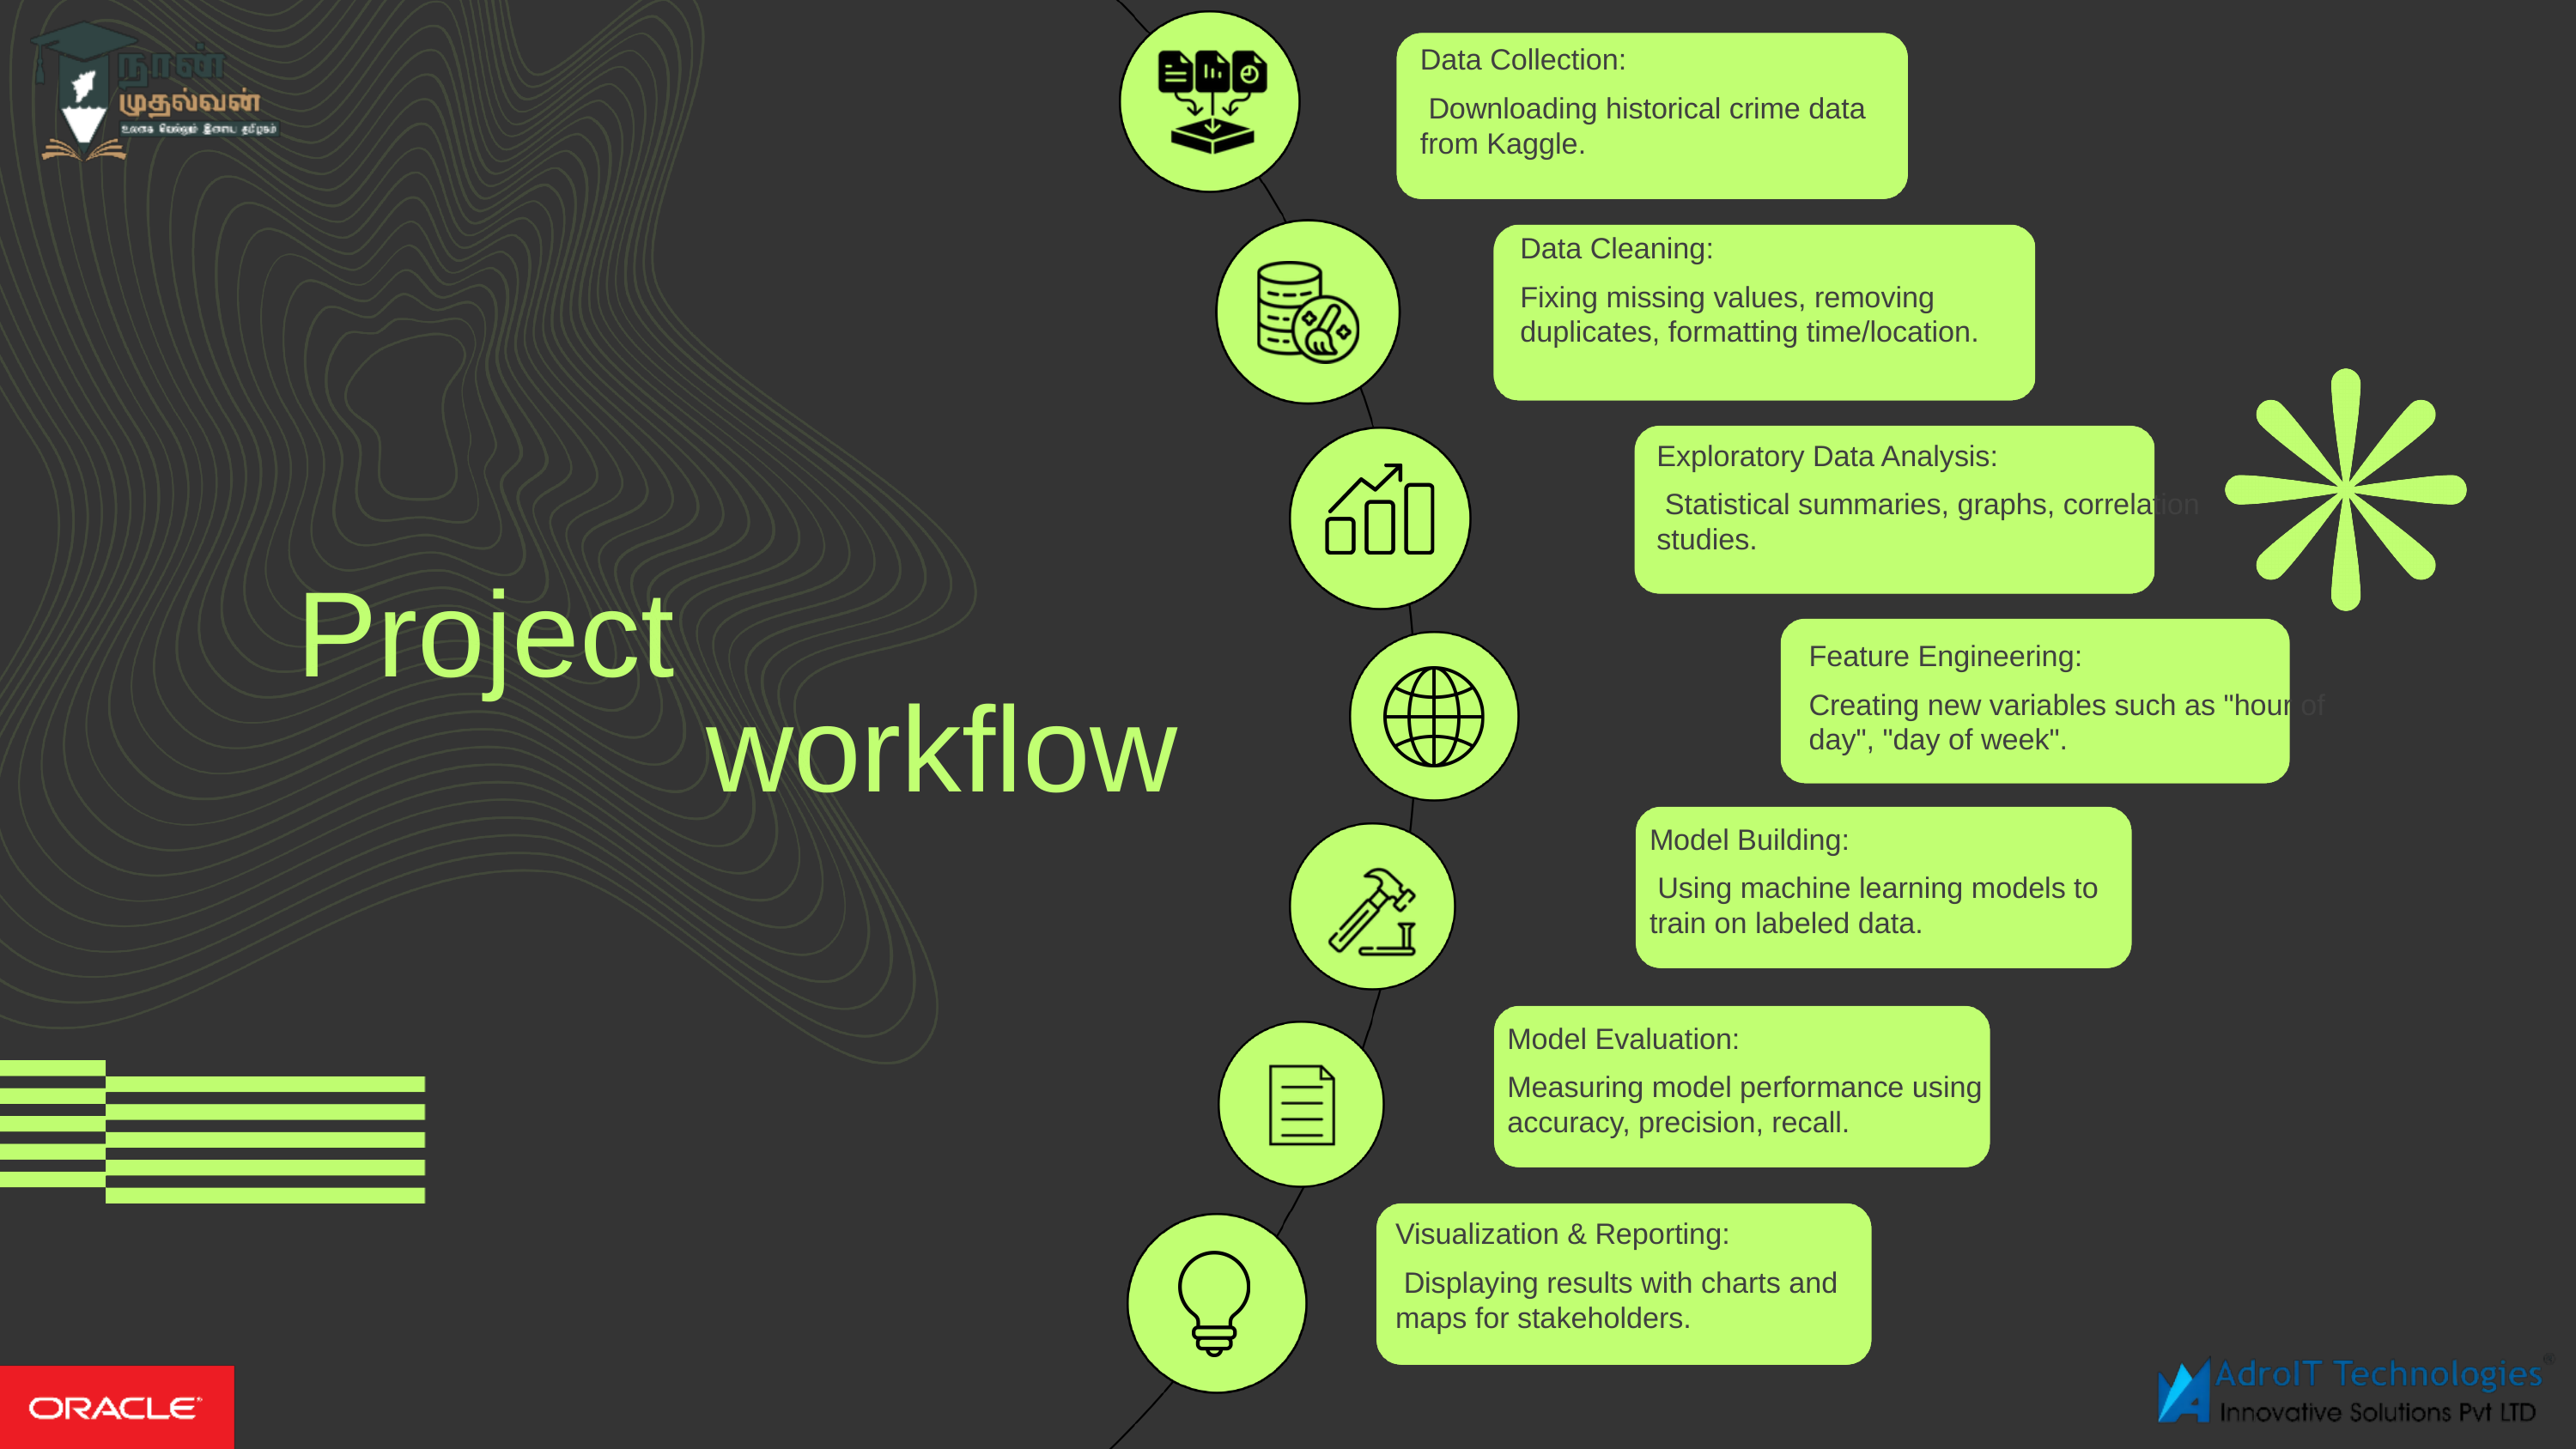

Data Collection:

 Downloading historical crime data from Kaggle.

Data Cleaning:

Fixing missing values, removing duplicates, formatting time/location.

Exploratory Data Analysis:

 Statistical summaries, graphs, correlation studies.

Project
        workflow

Feature Engineering:

Creating new variables such as "hour of day", "day of week".

Model Building:

 Using machine learning models to train on labeled data.

Model Evaluation:

Measuring model performance using accuracy, precision, recall.

Visualization & Reporting:

 Displaying results with charts and maps for stakeholders.